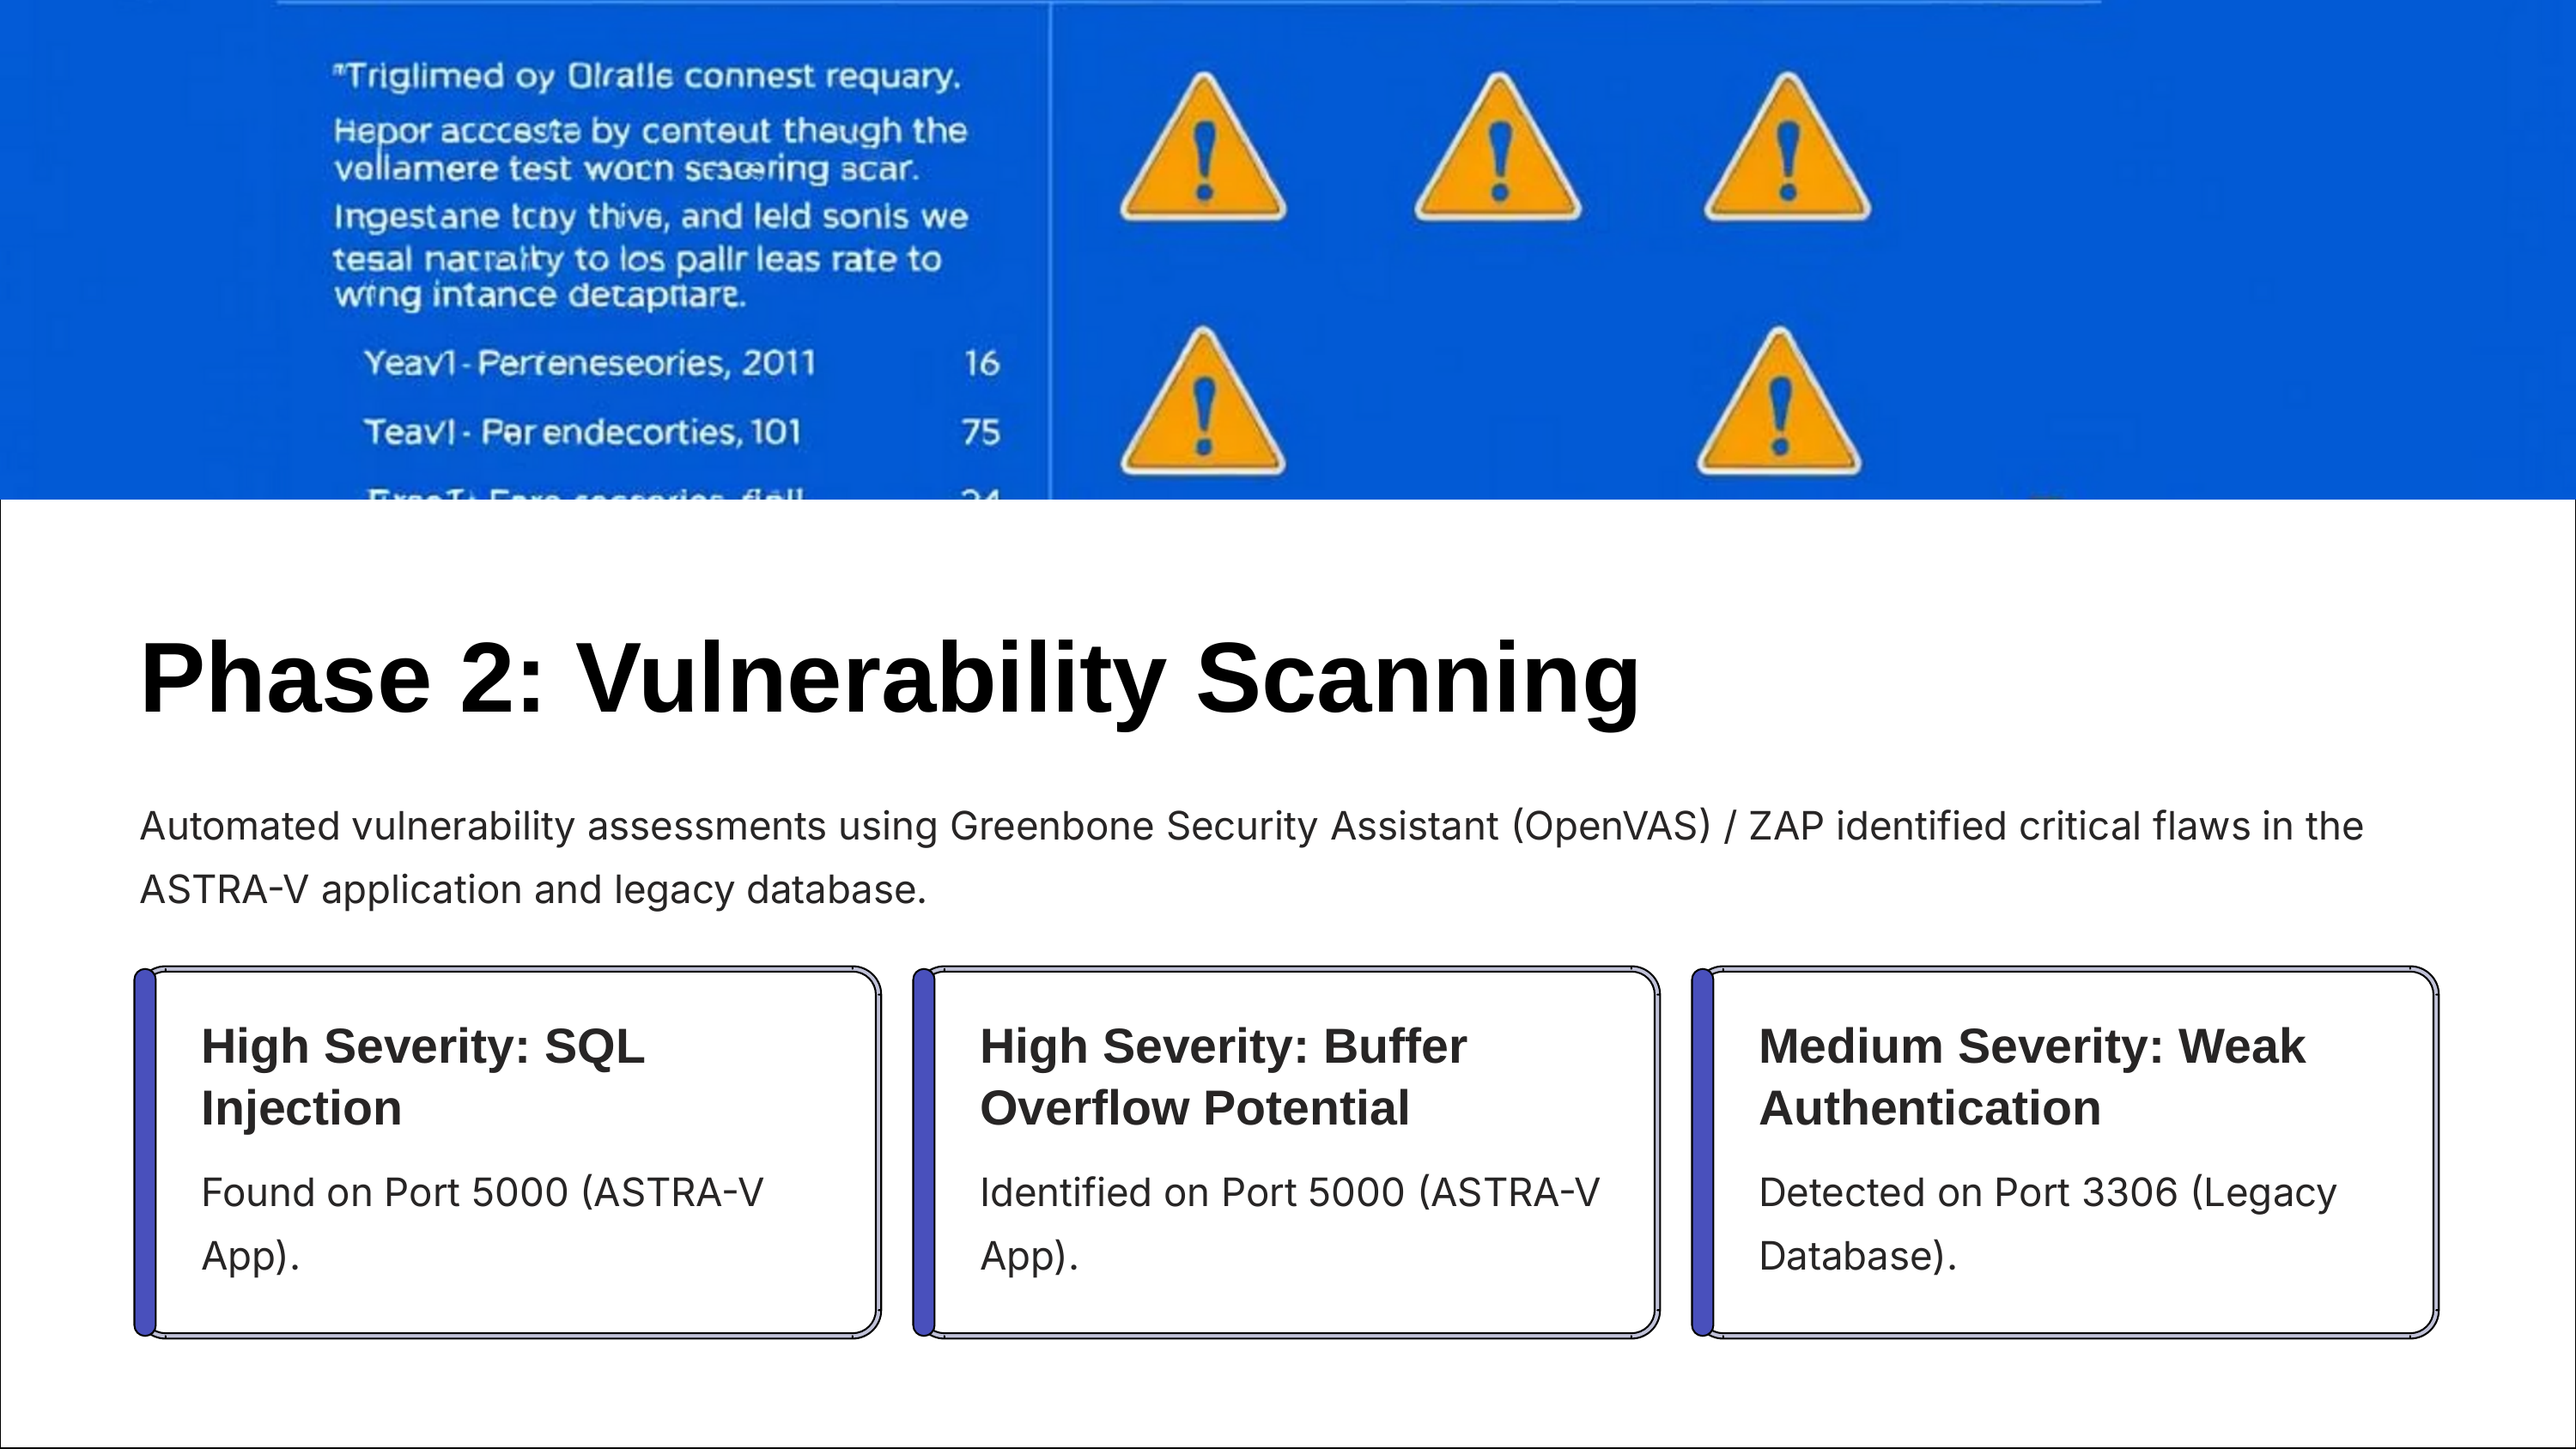

Phase 2: Vulnerability Scanning
Automated vulnerability assessments using Greenbone Security Assistant (OpenVAS) / ZAP identified critical flaws in the ASTRA-V application and legacy database.

High Severity: SQL Injection
High Severity: Buffer Overflow Potential
Medium Severity: Weak Authentication
Found on Port 5000 (ASTRA-V App).
Identified on Port 5000 (ASTRA-V App).
Detected on Port 3306 (Legacy Database).